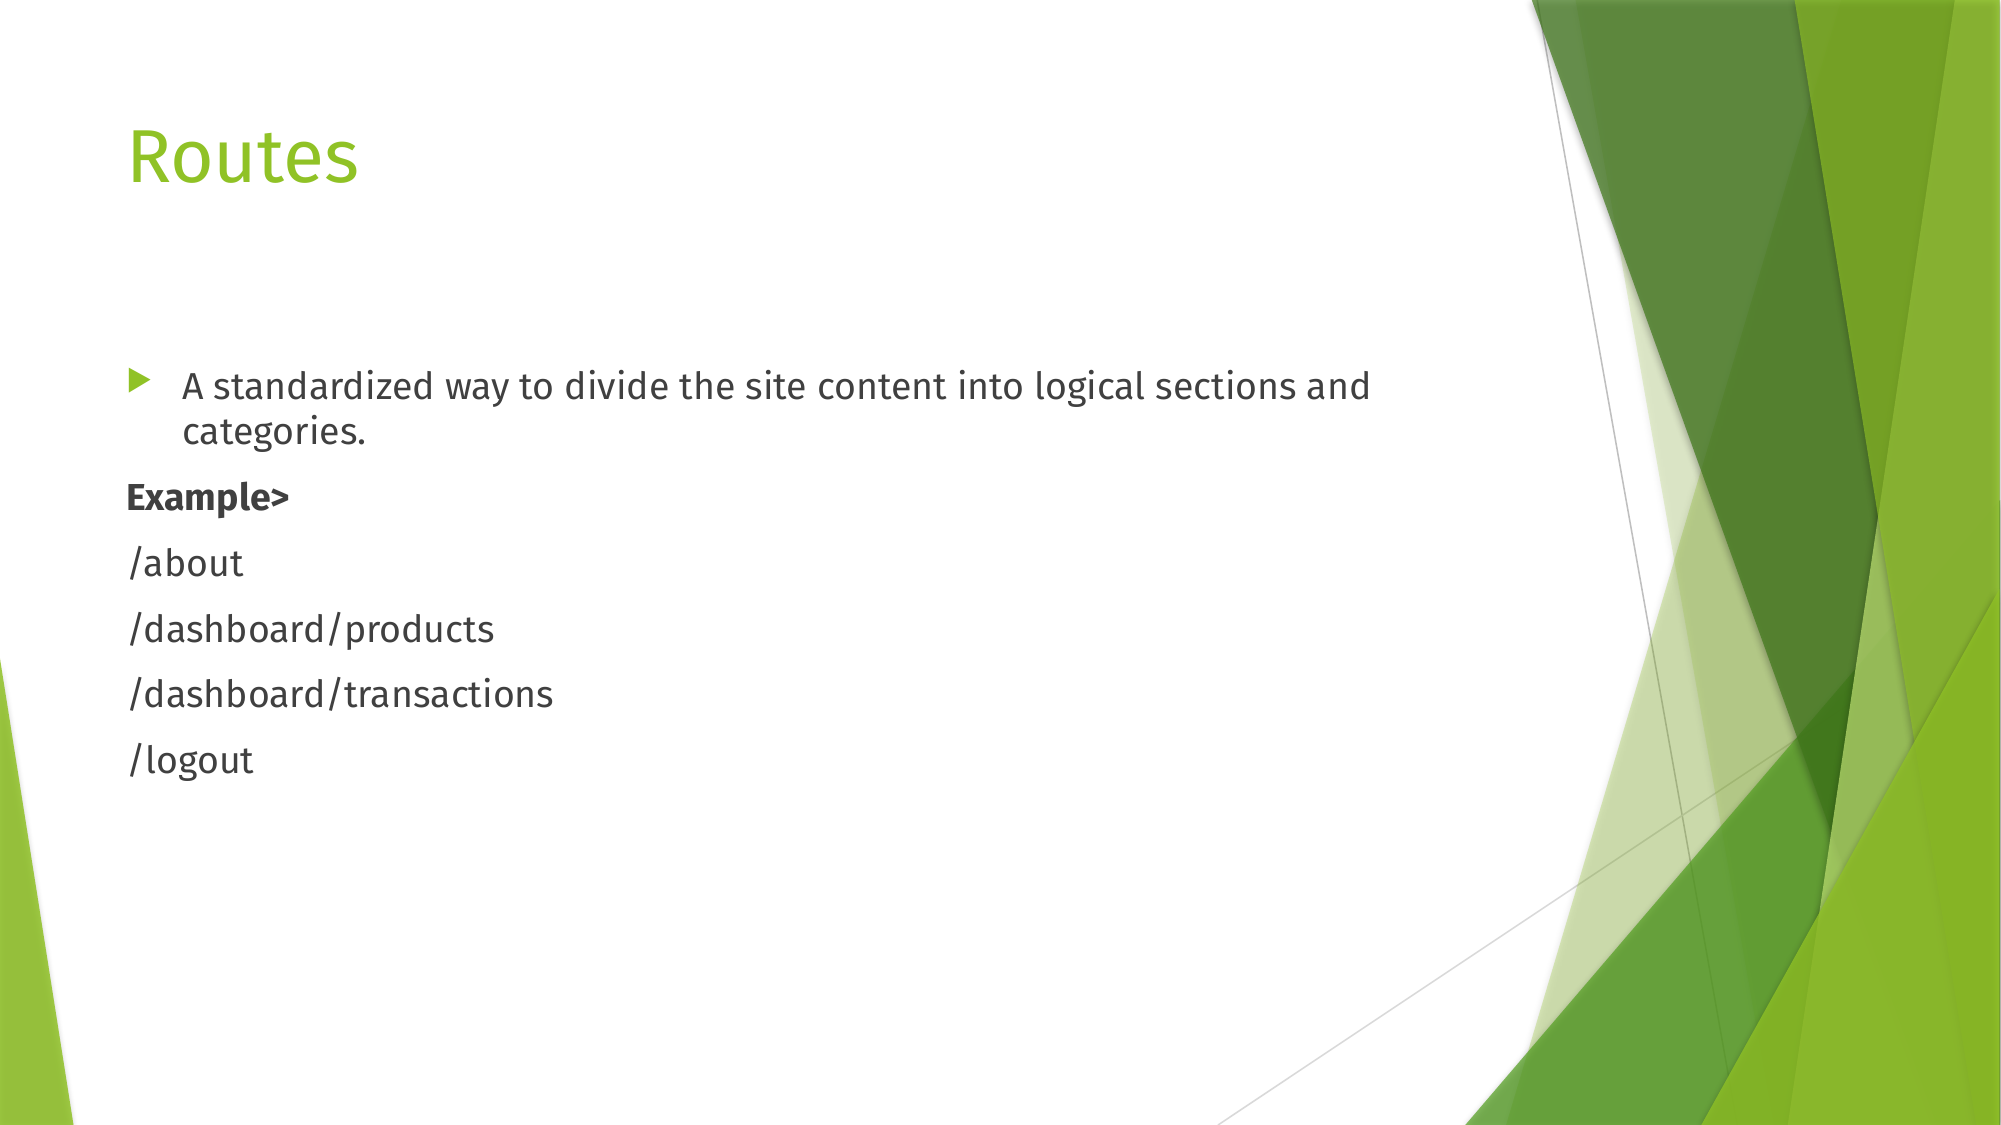

# Routes
A standardized way to divide the site content into logical sections and categories.
Example>
/about
/dashboard/products
/dashboard/transactions
/logout